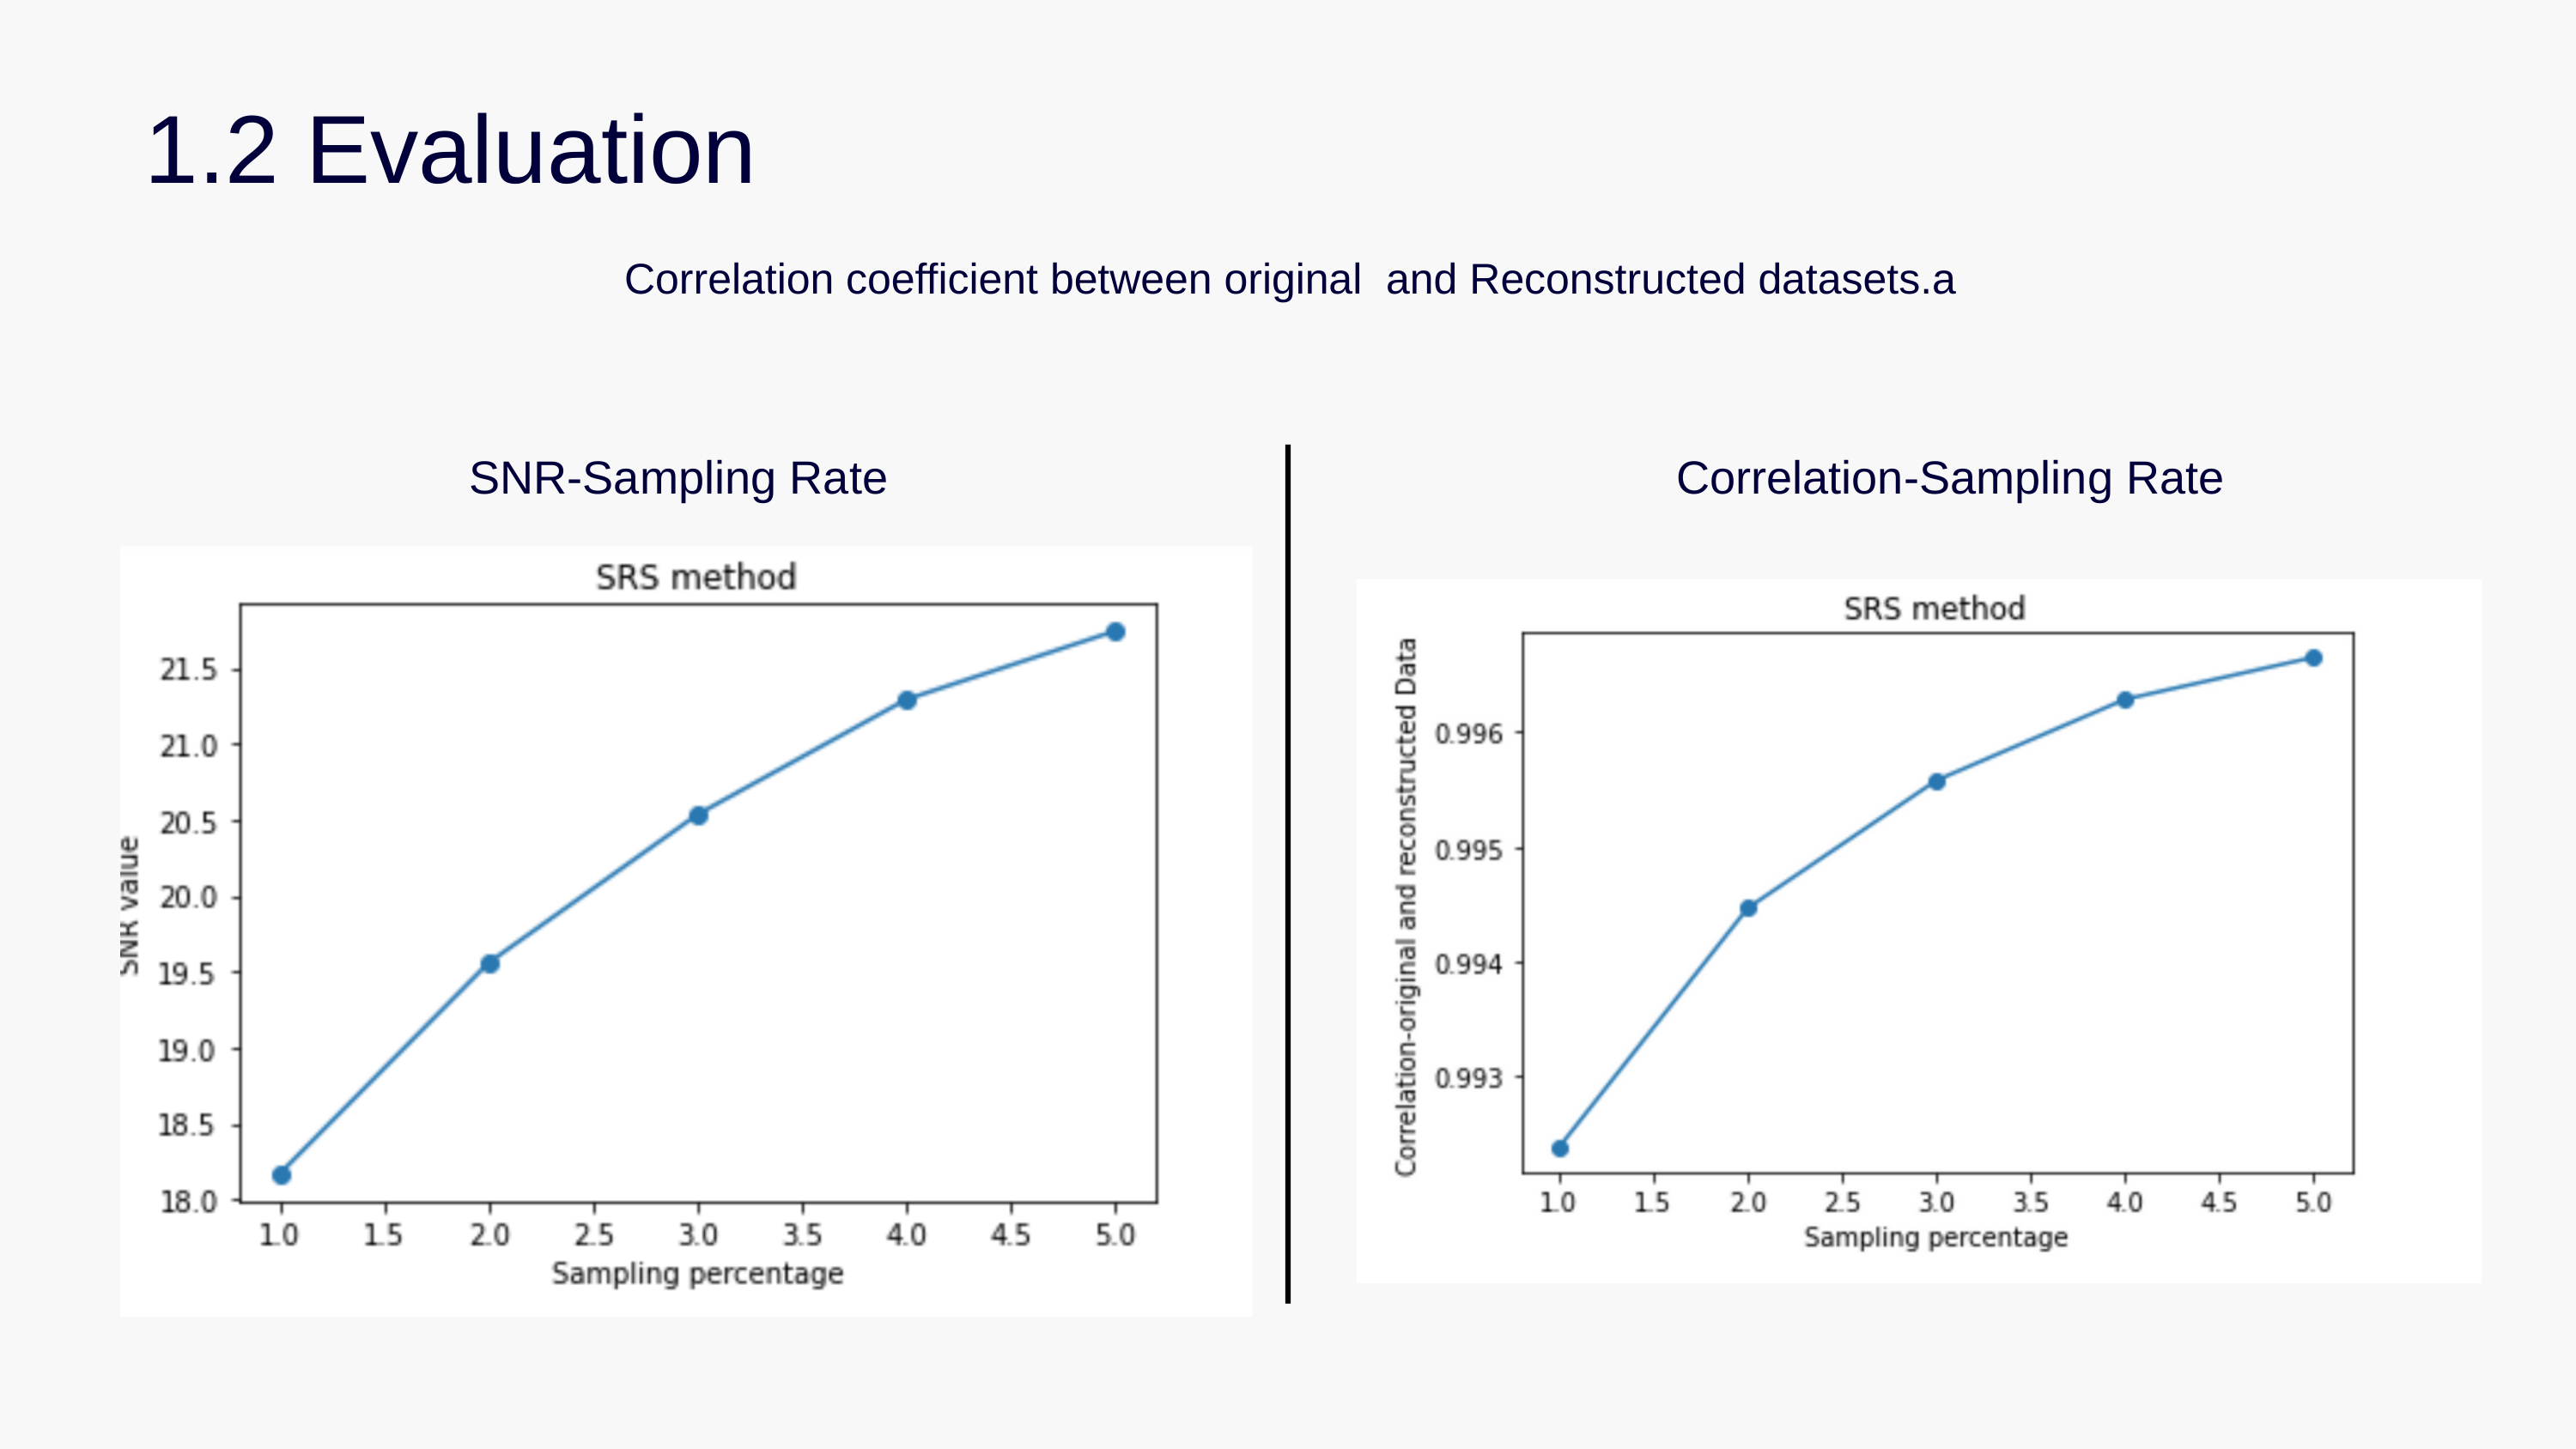

1.2 Evaluation
Correlation coefficient between original  and Reconstructed datasets.a
SNR-Sampling Rate
Correlation-Sampling Rate